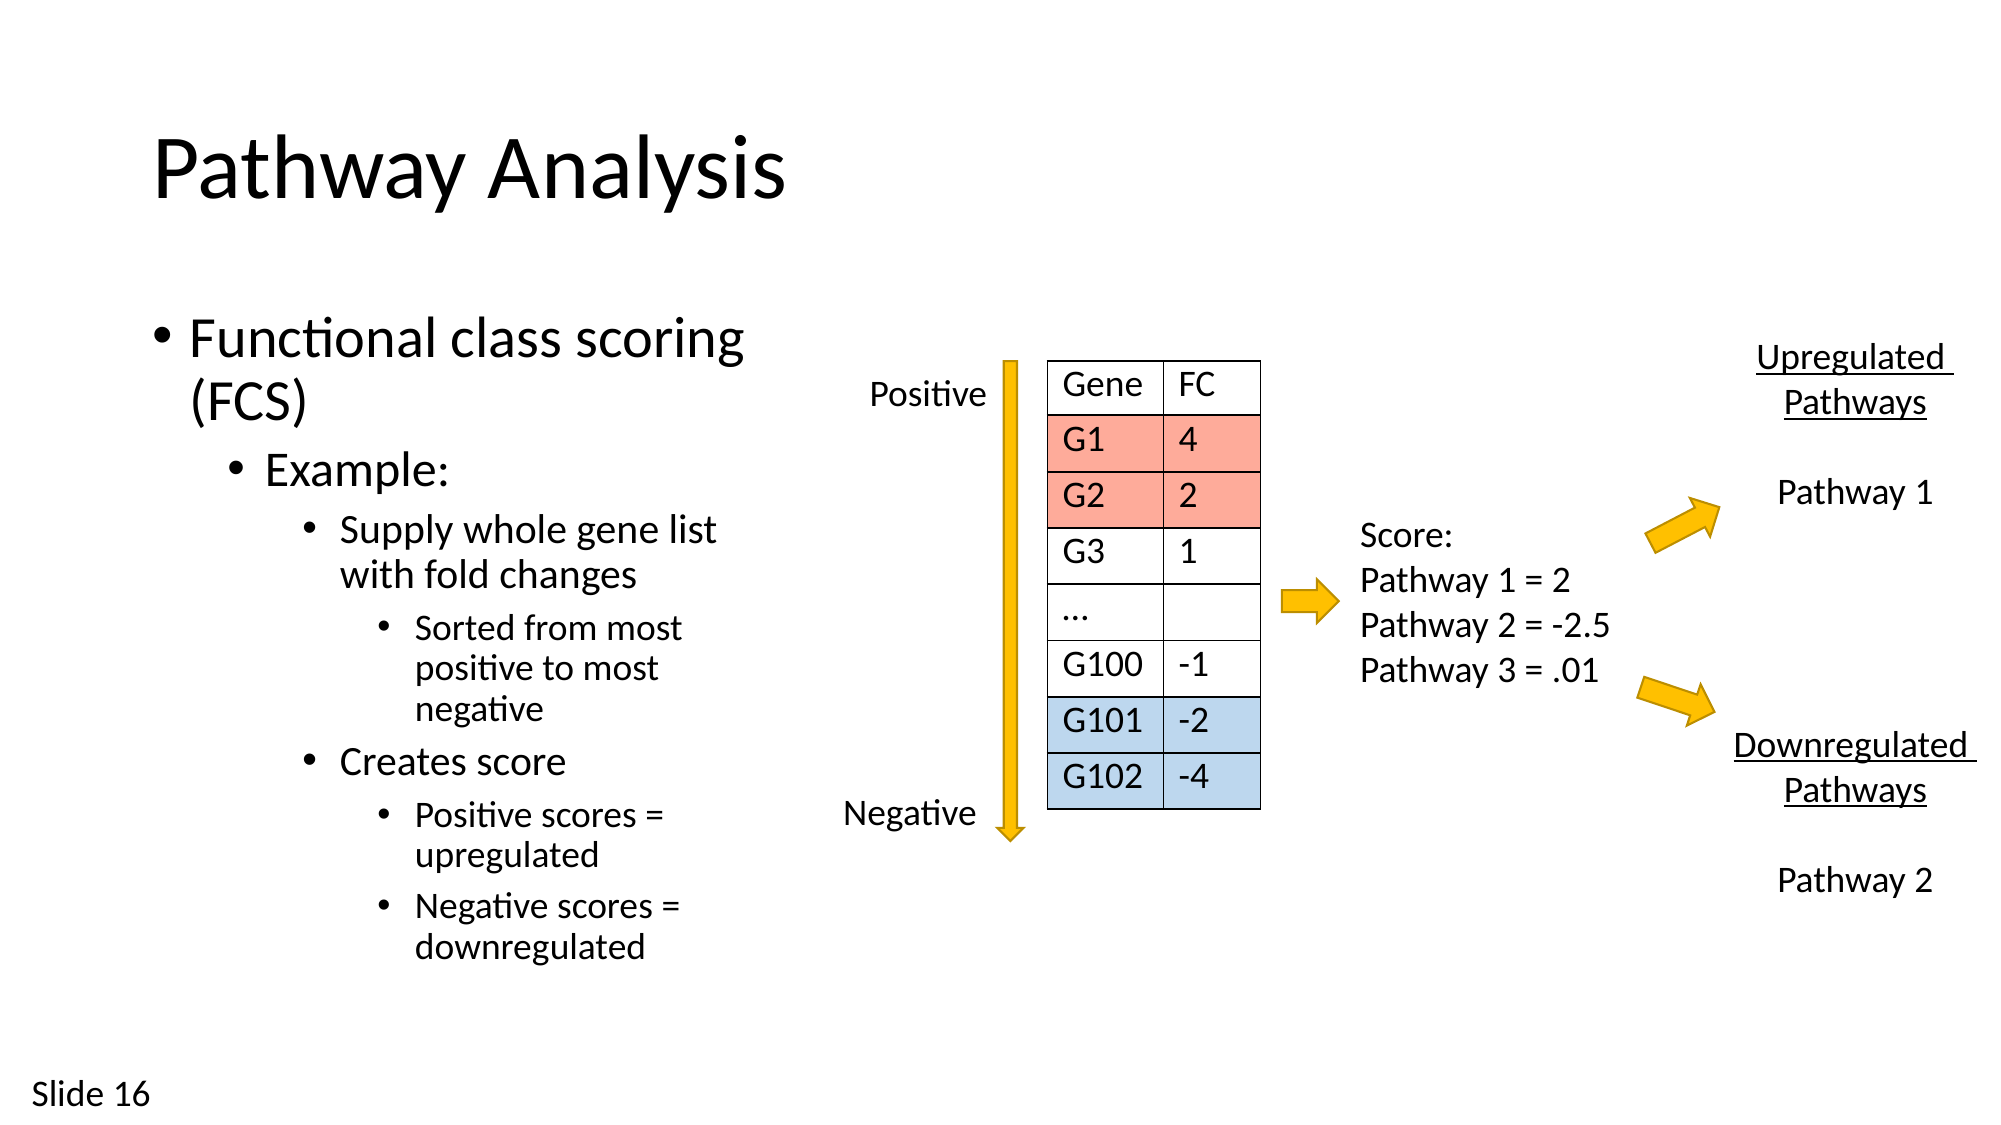

# Pathway Analysis
Functional class scoring (FCS)
Example:
Supply whole gene list with fold changes
Sorted from most positive to most negative
Creates score
Positive scores = upregulated
Negative scores = downregulated

Upregulated
Pathways

Pathway 1
Positive

Score:
Pathway 1 = 2
Pathway 2 = -2.5
Pathway 3 = .01

Downregulated
Pathways

Pathway 2
Negative
| Gene | FC |
| --- | --- |
| G1 | 4 |
| G2 | 2 |
| G3 | 1 |
| … |  |
| G100 | -1 |
| G101 | -2 |
| G102 | -4 |
Slide 16